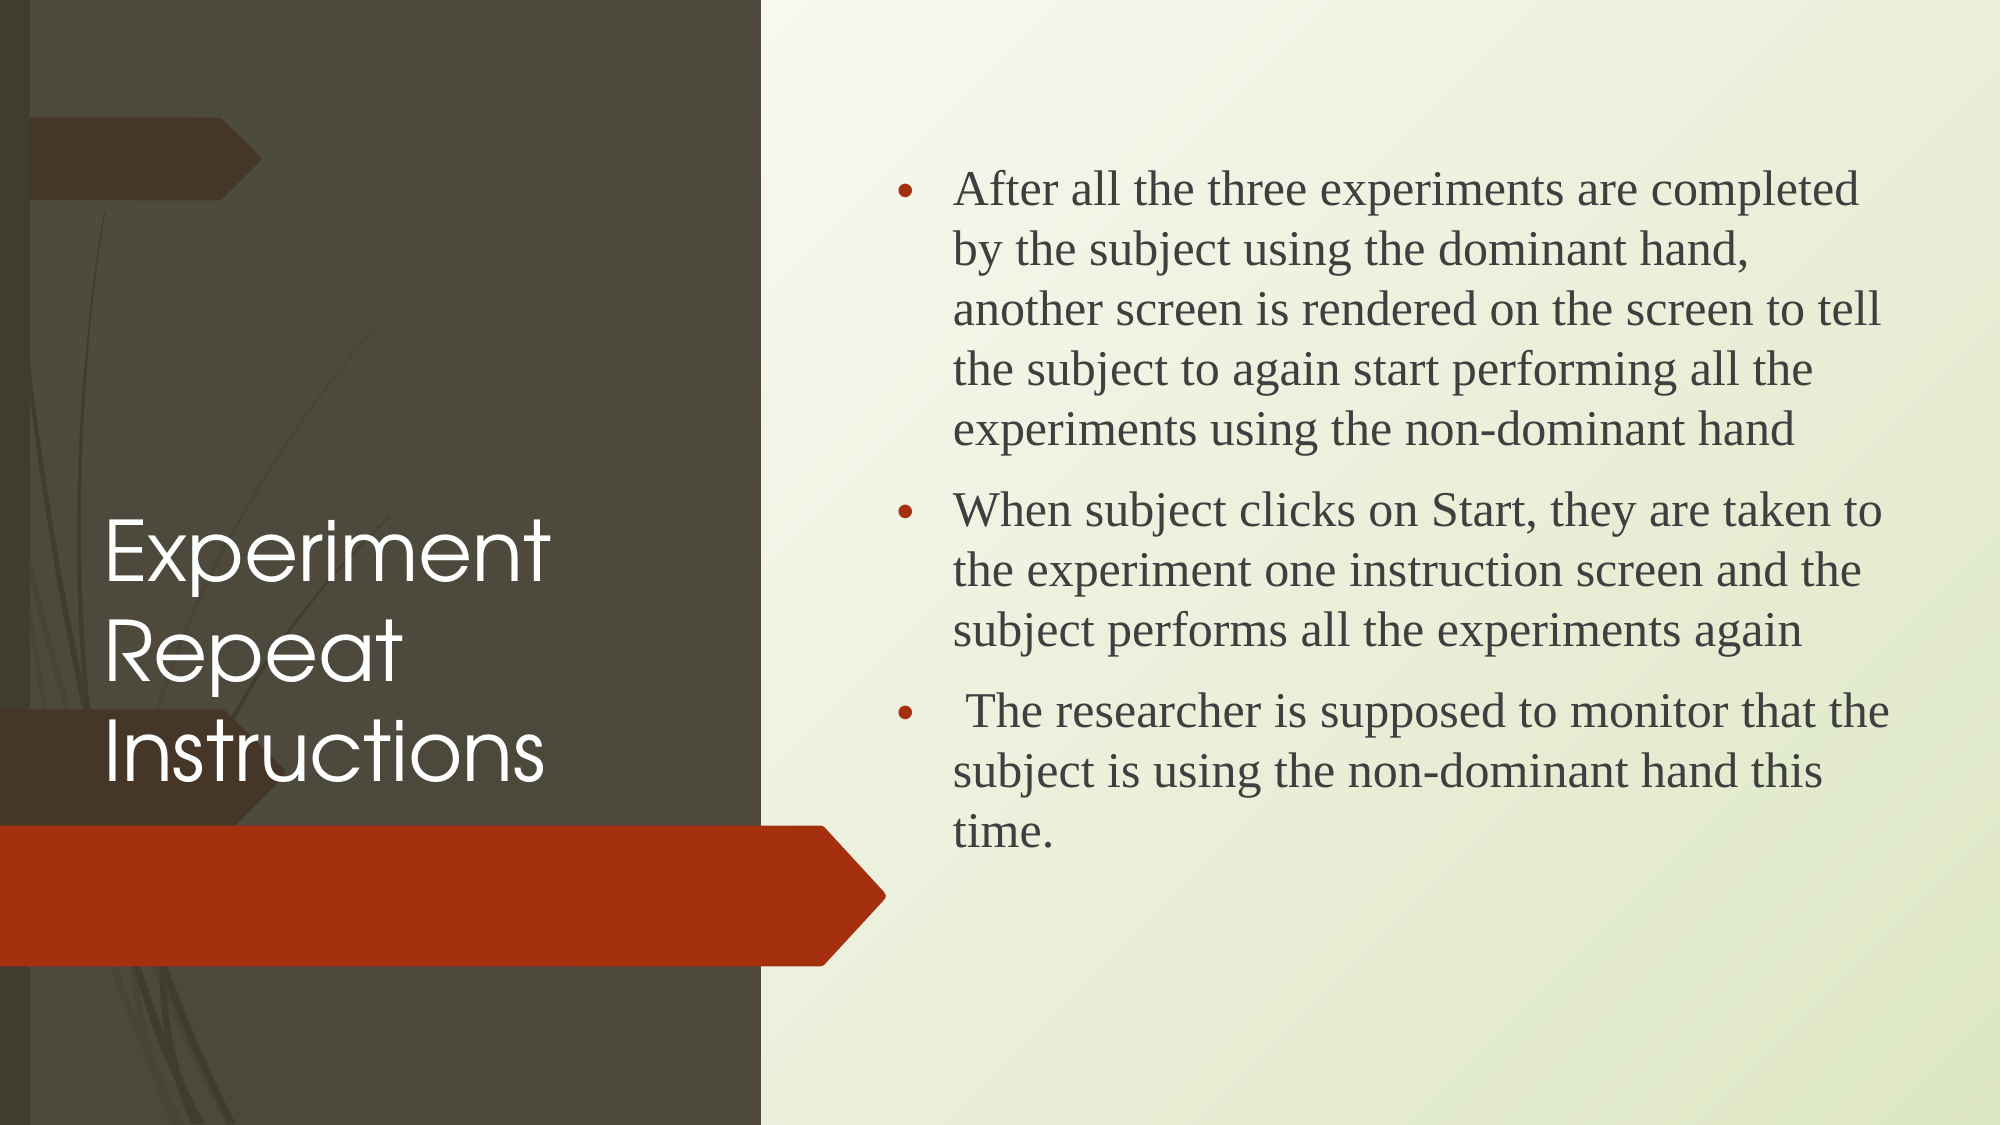

After all the three experiments are completed by the subject using the dominant hand, another screen is rendered on the screen to tell the subject to again start performing all the experiments using the non-dominant hand
When subject clicks on Start, they are taken to the experiment one instruction screen and the subject performs all the experiments again
 The researcher is supposed to monitor that the subject is using the non-dominant hand this time.
# Experiment Repeat Instructions